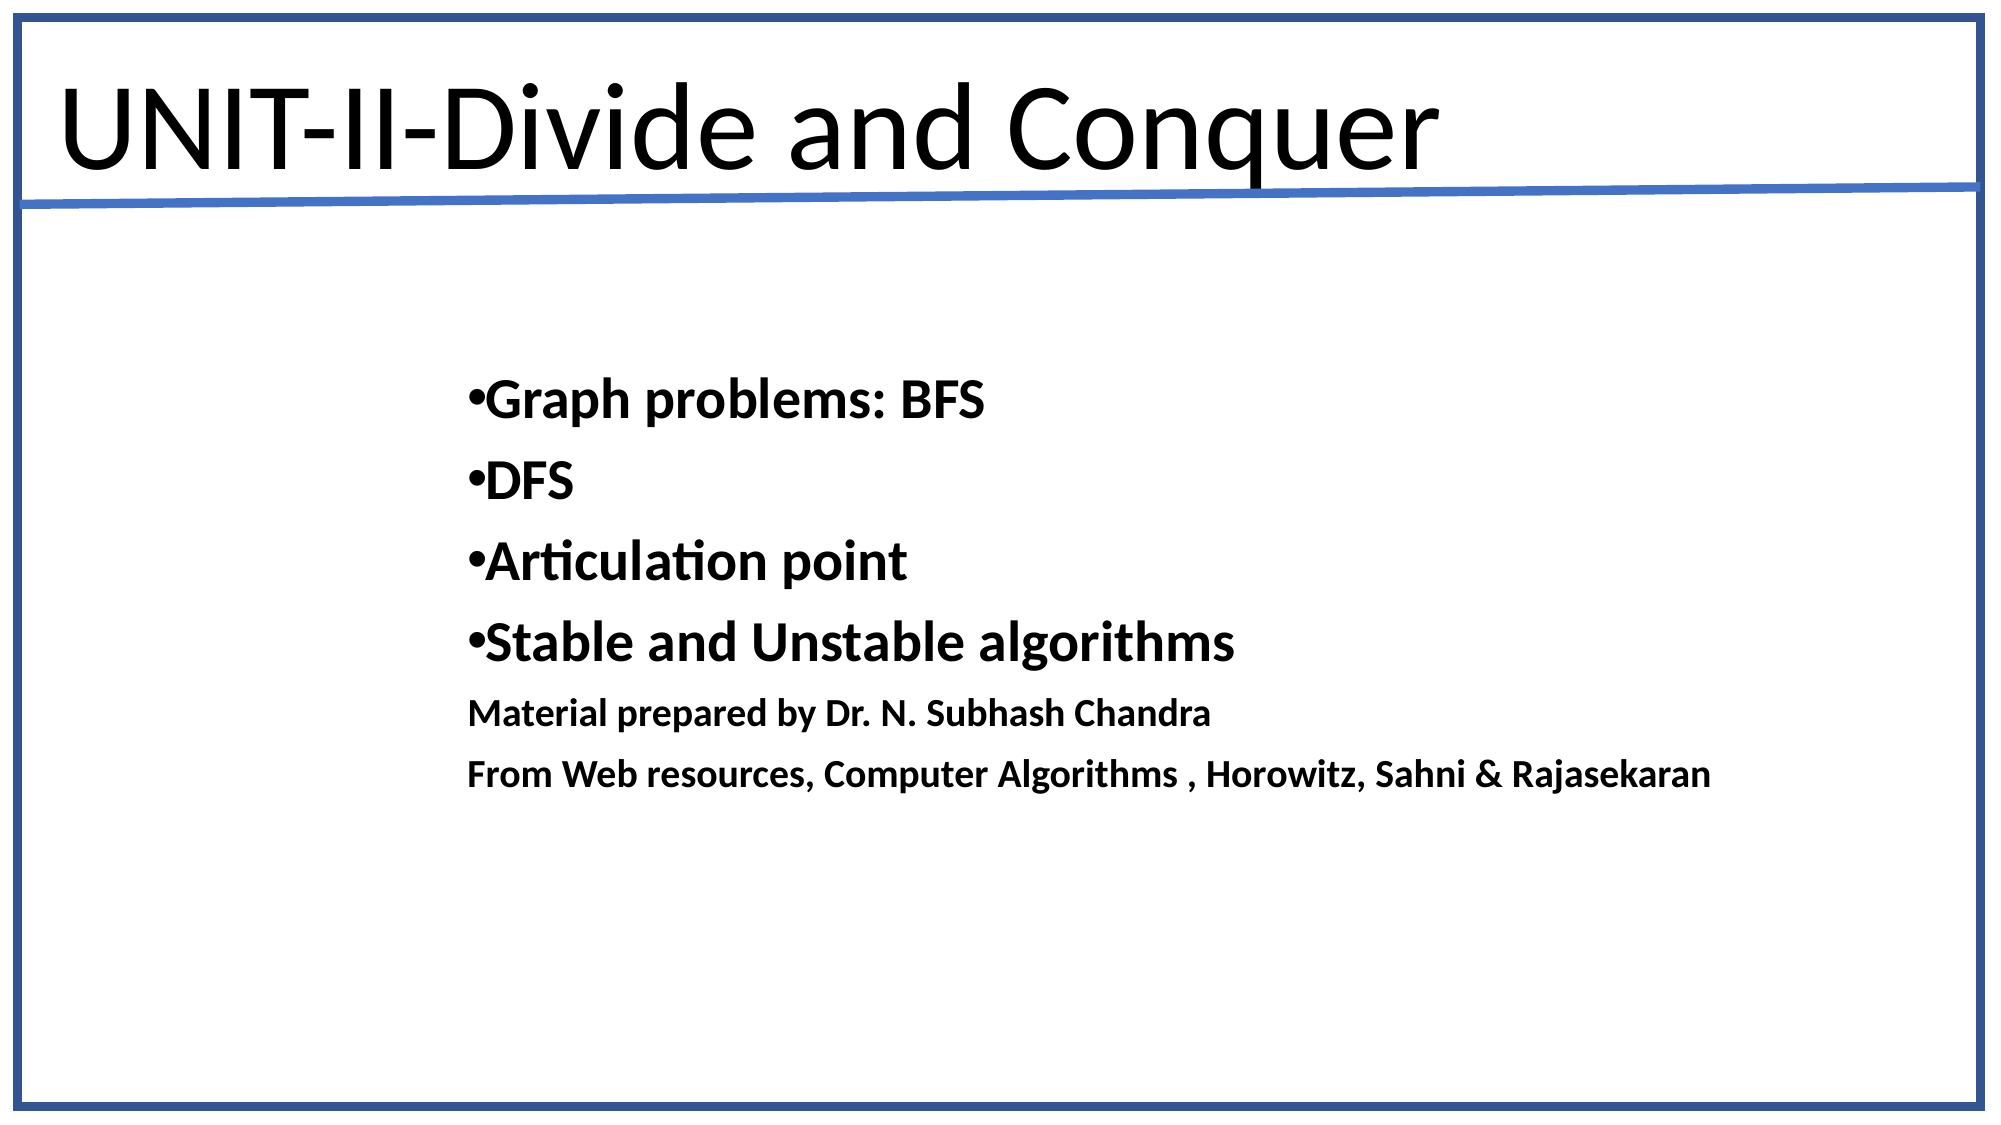

# UNIT-II-Divide and Conquer

Graph problems: BFS
DFS
Articulation point
Stable and Unstable algorithms
Material prepared by Dr. N. Subhash Chandra
From Web resources, Computer Algorithms , Horowitz, Sahni & Rajasekaran